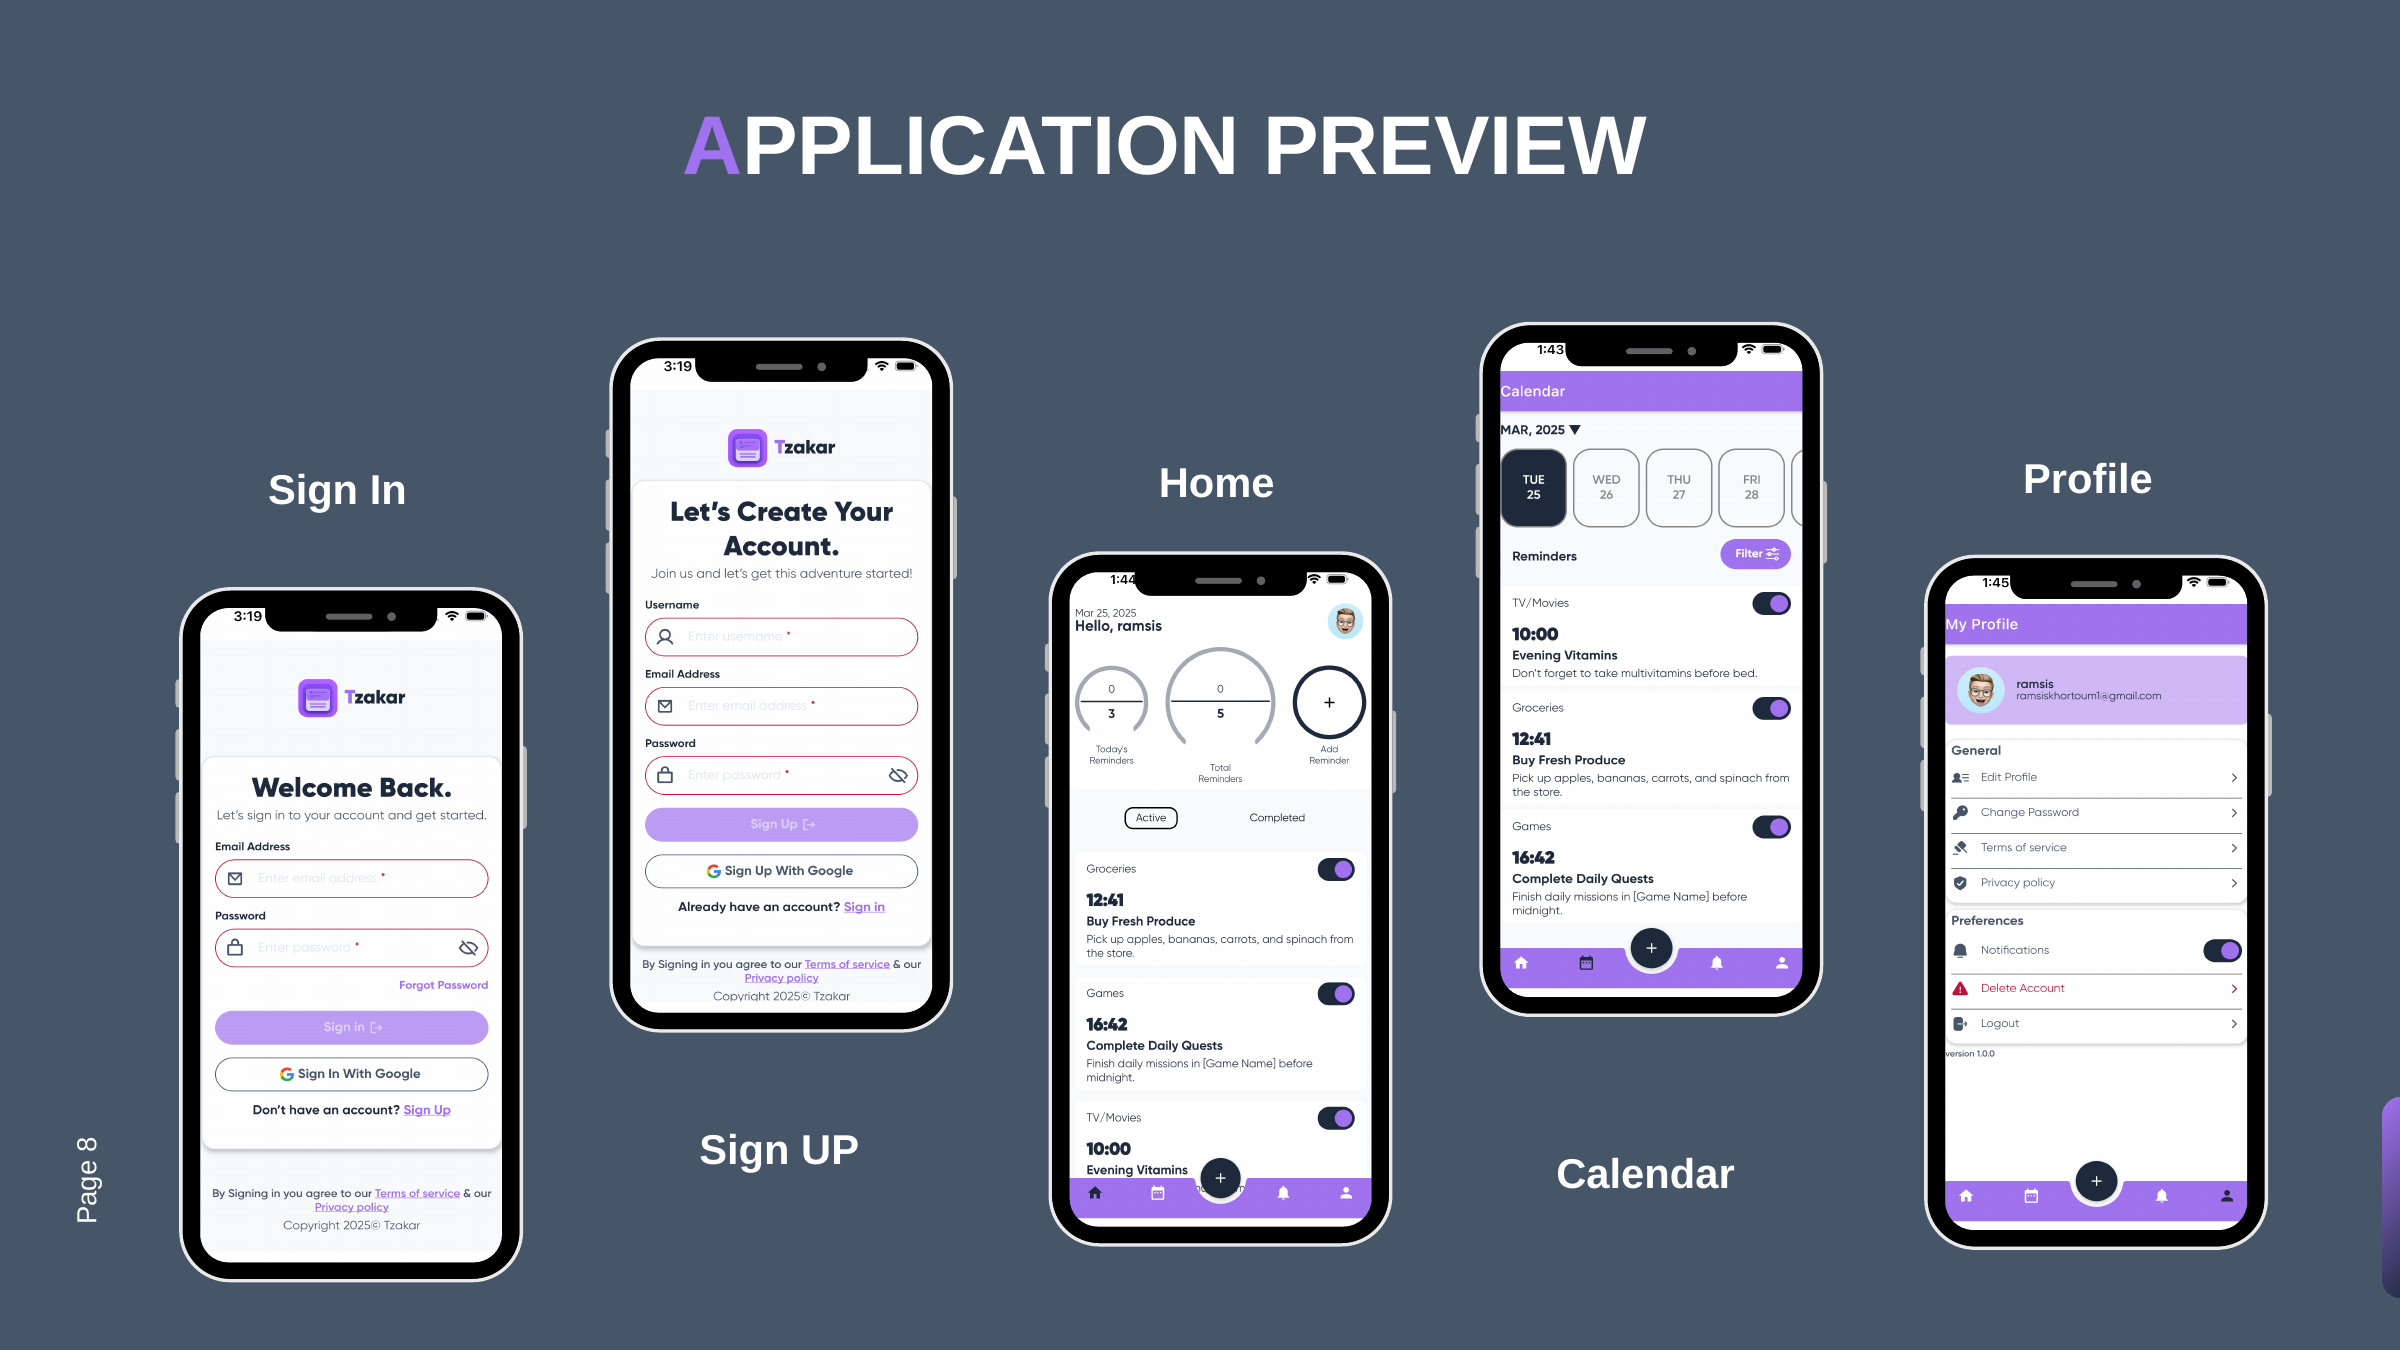

APPLICATION PREVIEW

Profile
Home
Sign In

Sign UP
Calendar
Page 8